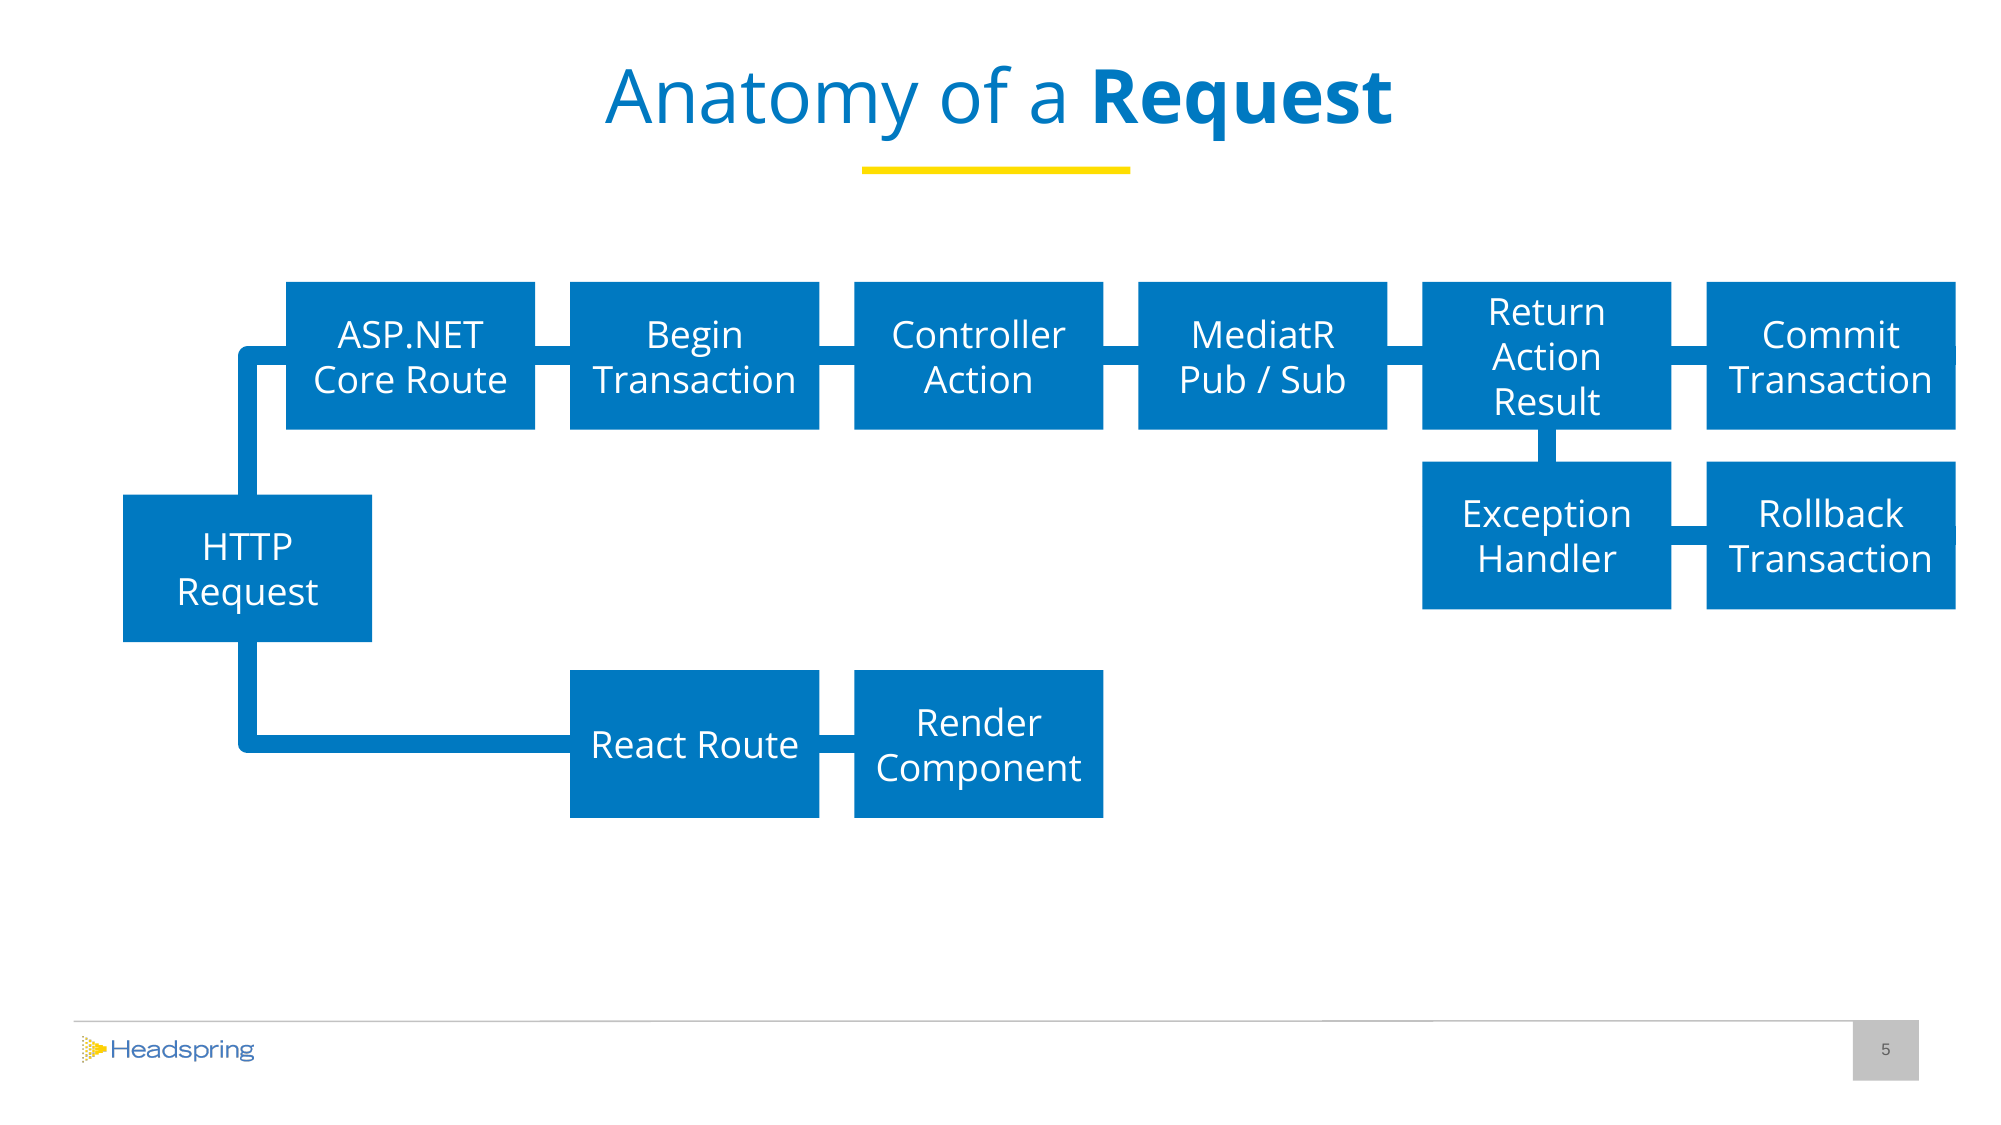

# Anatomy of a Request
ASP.NET Core Route
Begin Transaction
Controller Action
MediatR Pub / Sub
Return Action Result
Commit Transaction
Exception Handler
Rollback Transaction
HTTP Request
React Route
Render
Component